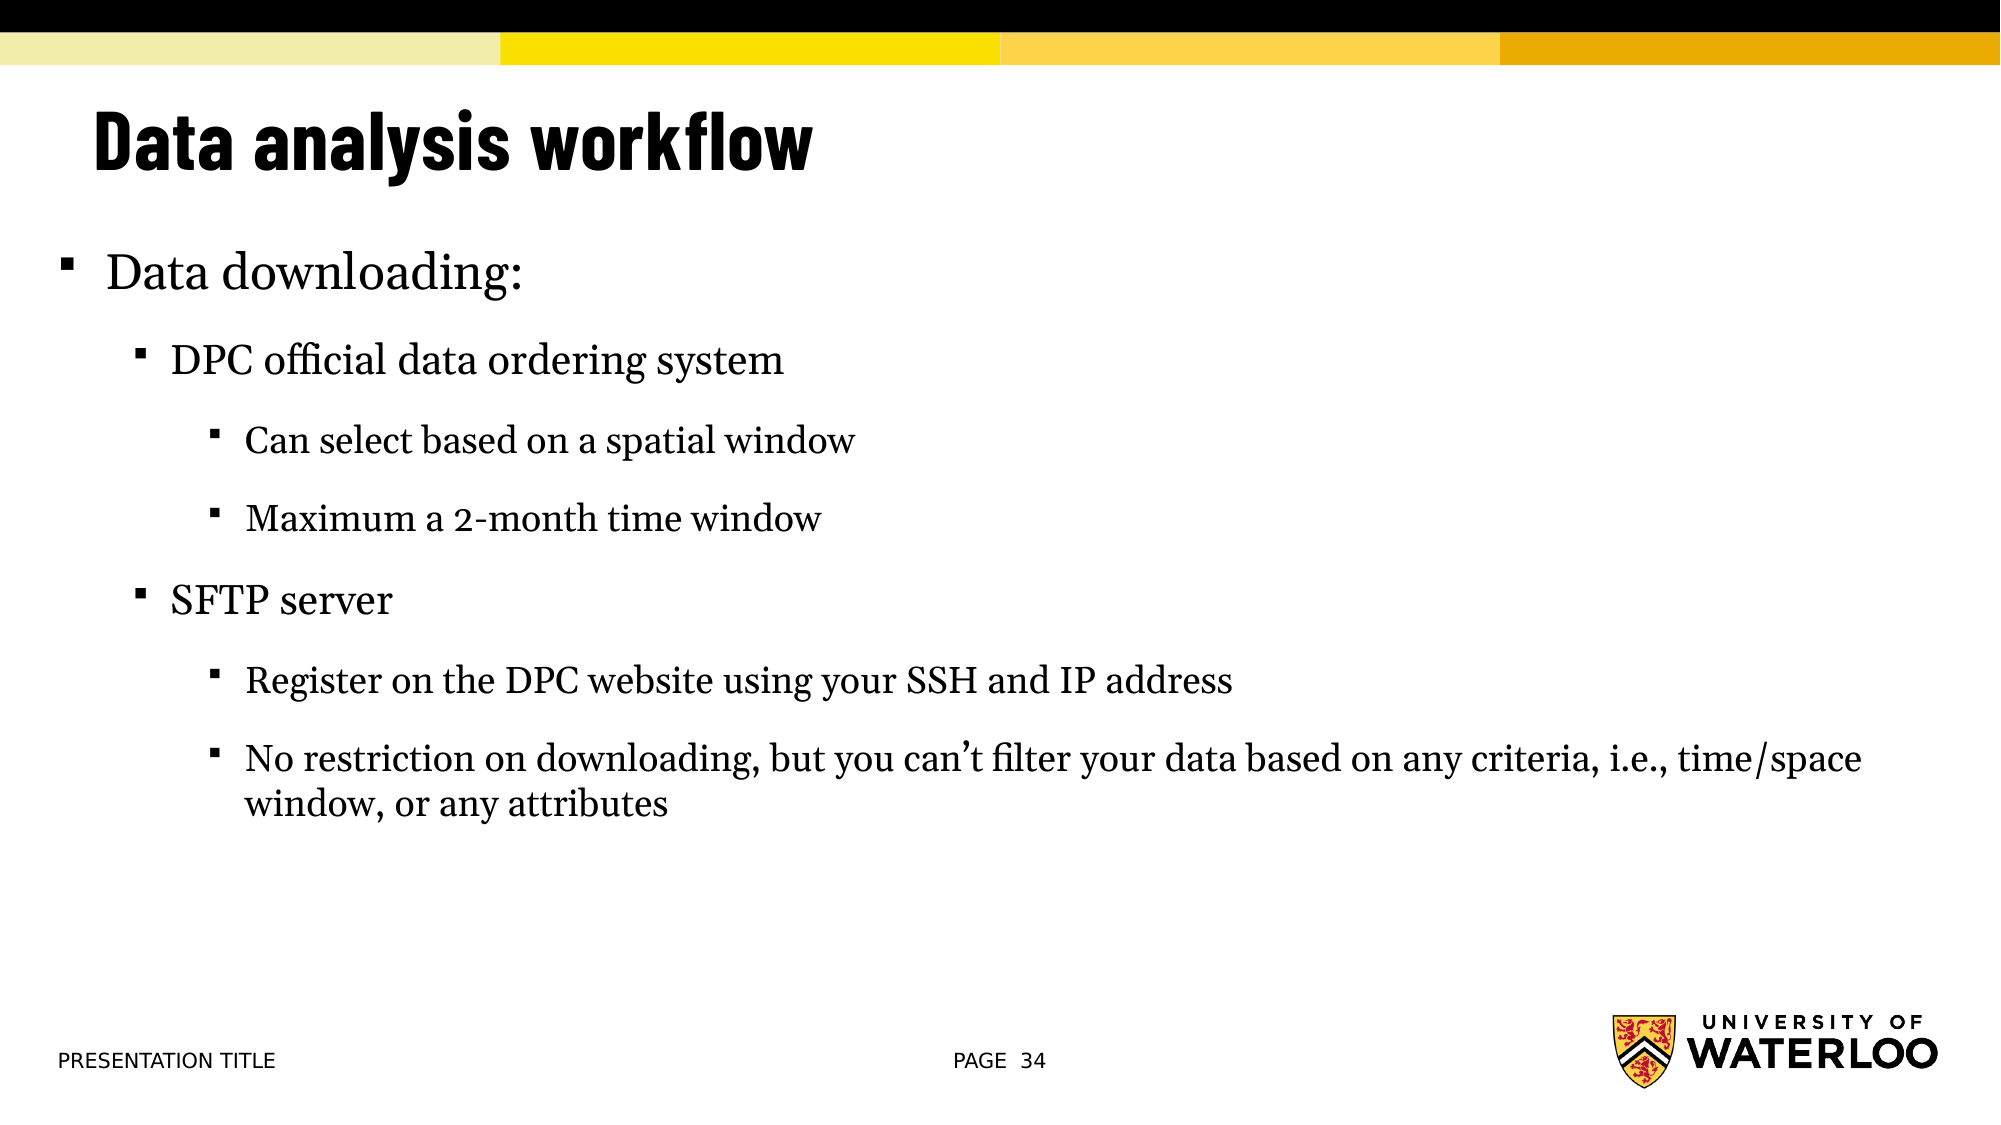

# Data analysis workflow
Data downloading:
DPC official data ordering system
Can select based on a spatial window
Maximum a 2-month time window
SFTP server
Register on the DPC website using your SSH and IP address
No restriction on downloading, but you can’t filter your data based on any criteria, i.e., time/space window, or any attributes
PRESENTATION TITLE
PAGE  34